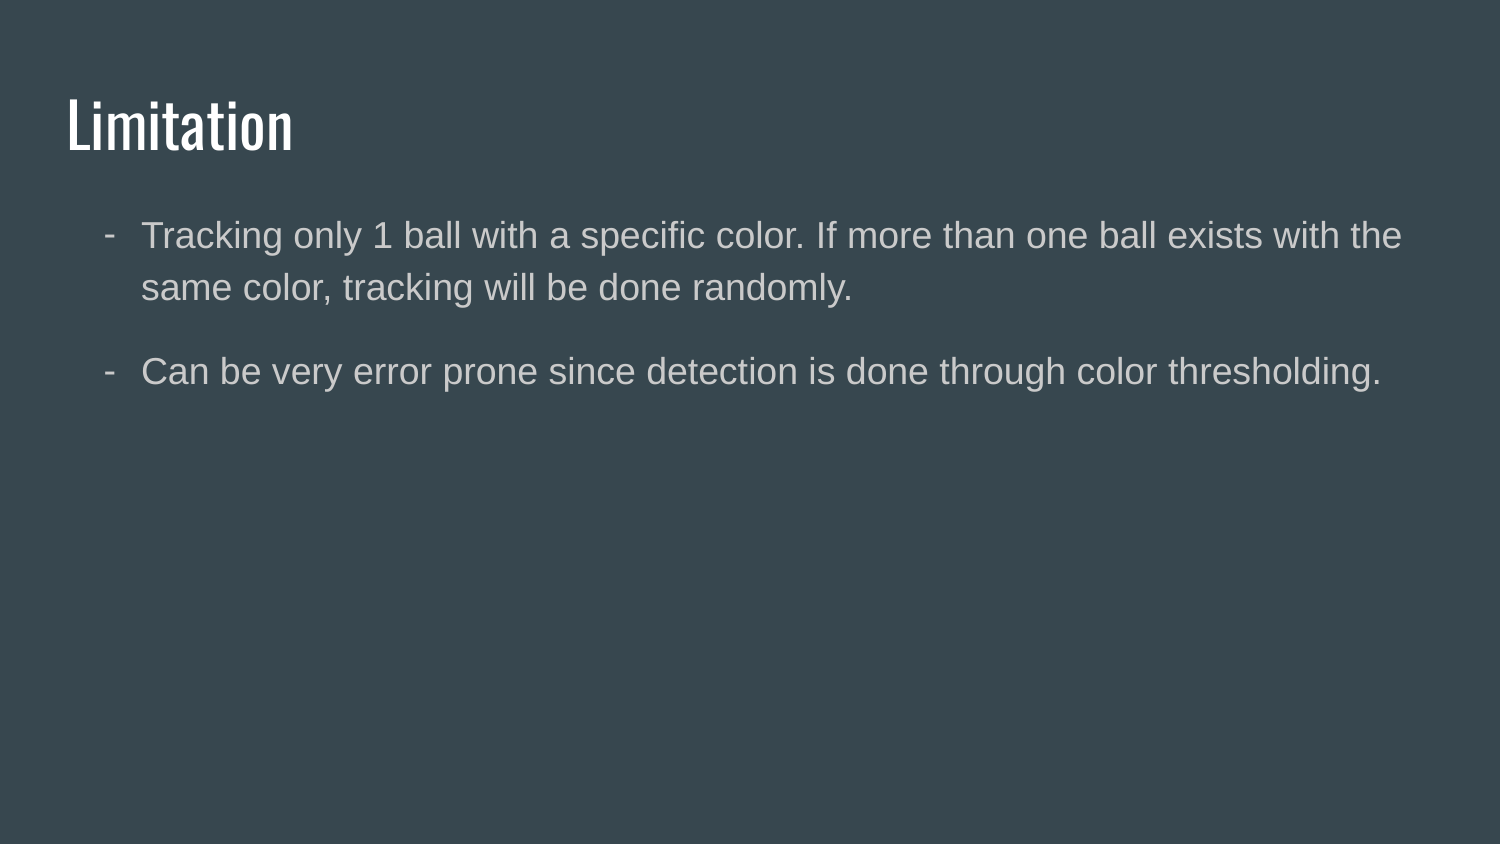

# Limitation
Tracking only 1 ball with a specific color. If more than one ball exists with the same color, tracking will be done randomly.
Can be very error prone since detection is done through color thresholding.